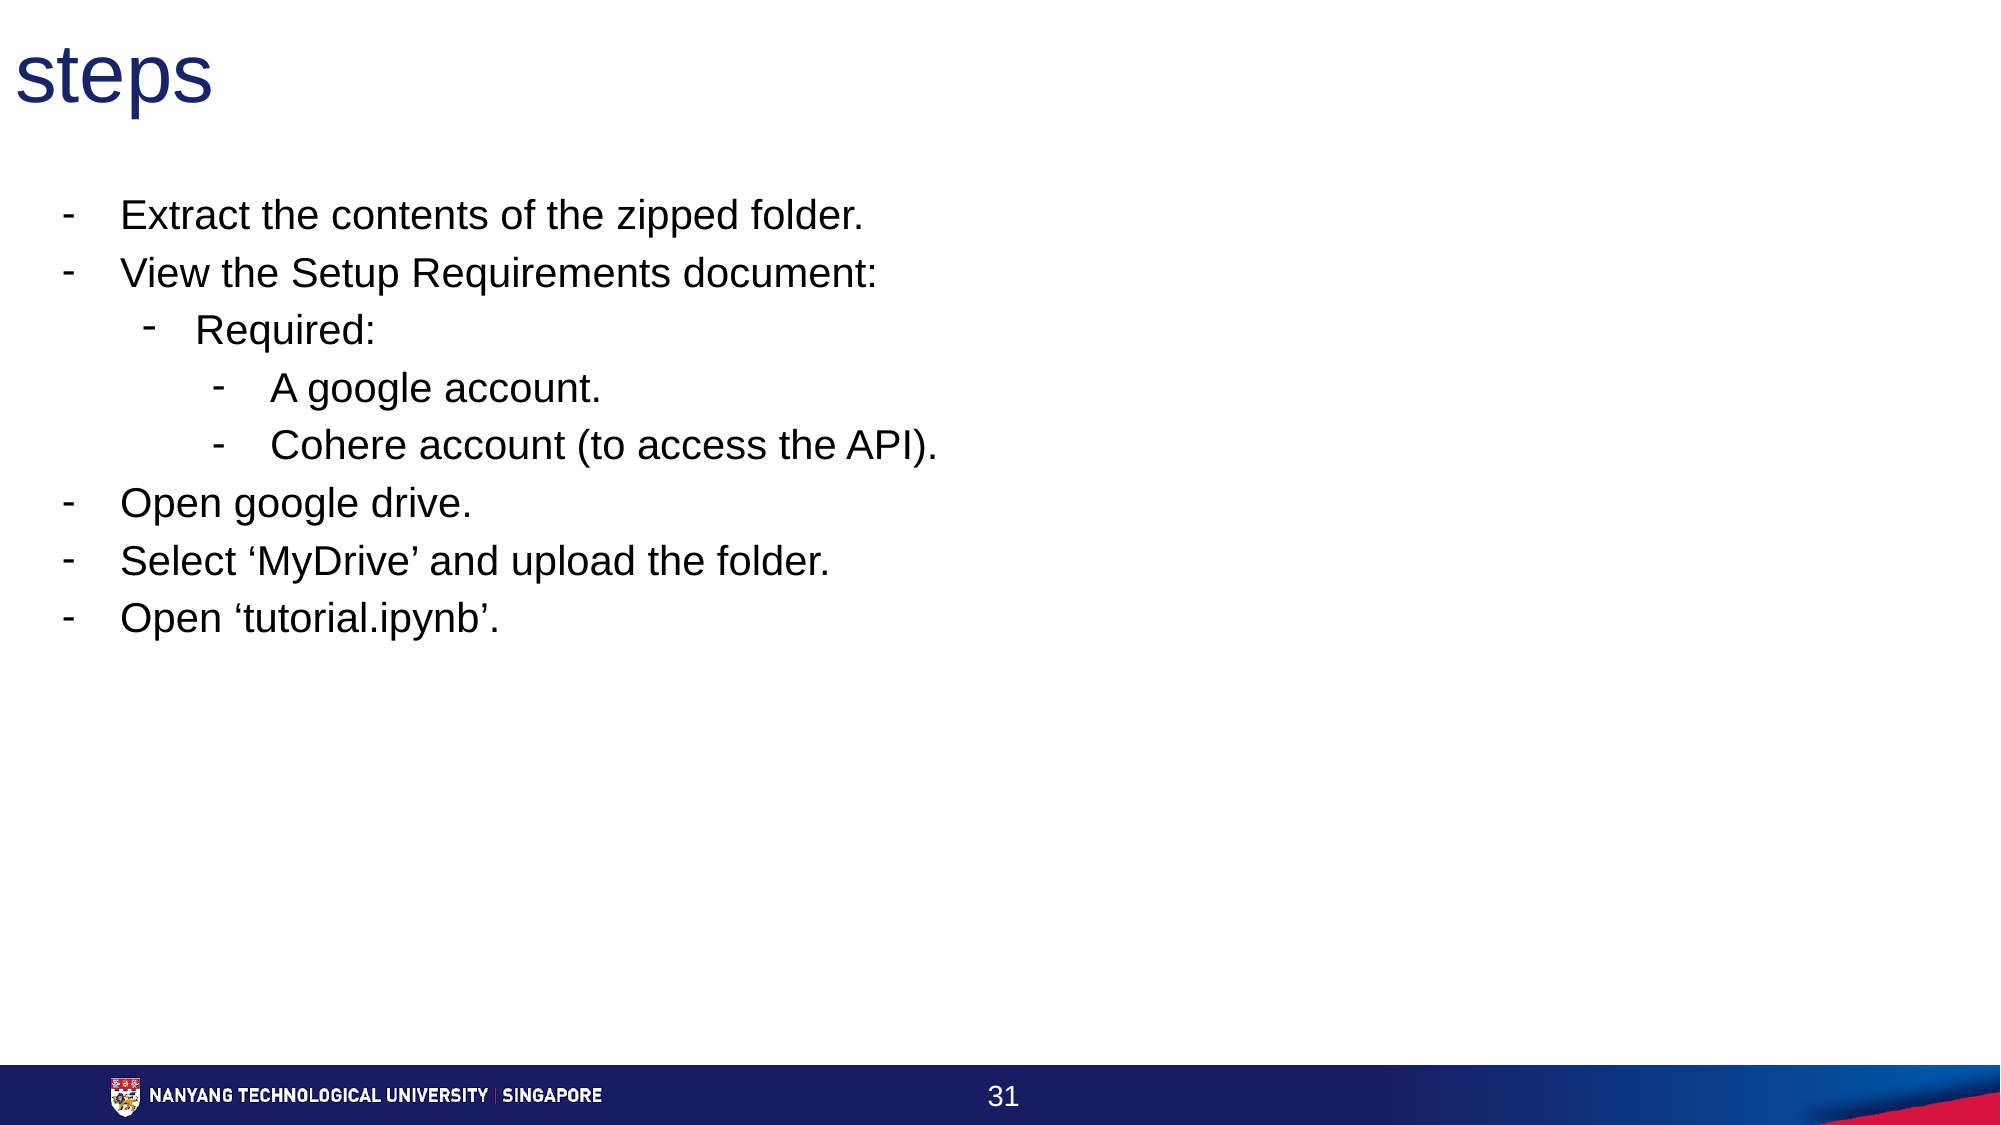

# steps
Extract the contents of the zipped folder.
View the Setup Requirements document:
Required:
A google account.
Cohere account (to access the API).
Open google drive.
Select ‘MyDrive’ and upload the folder.
Open ‘tutorial.ipynb’.
31